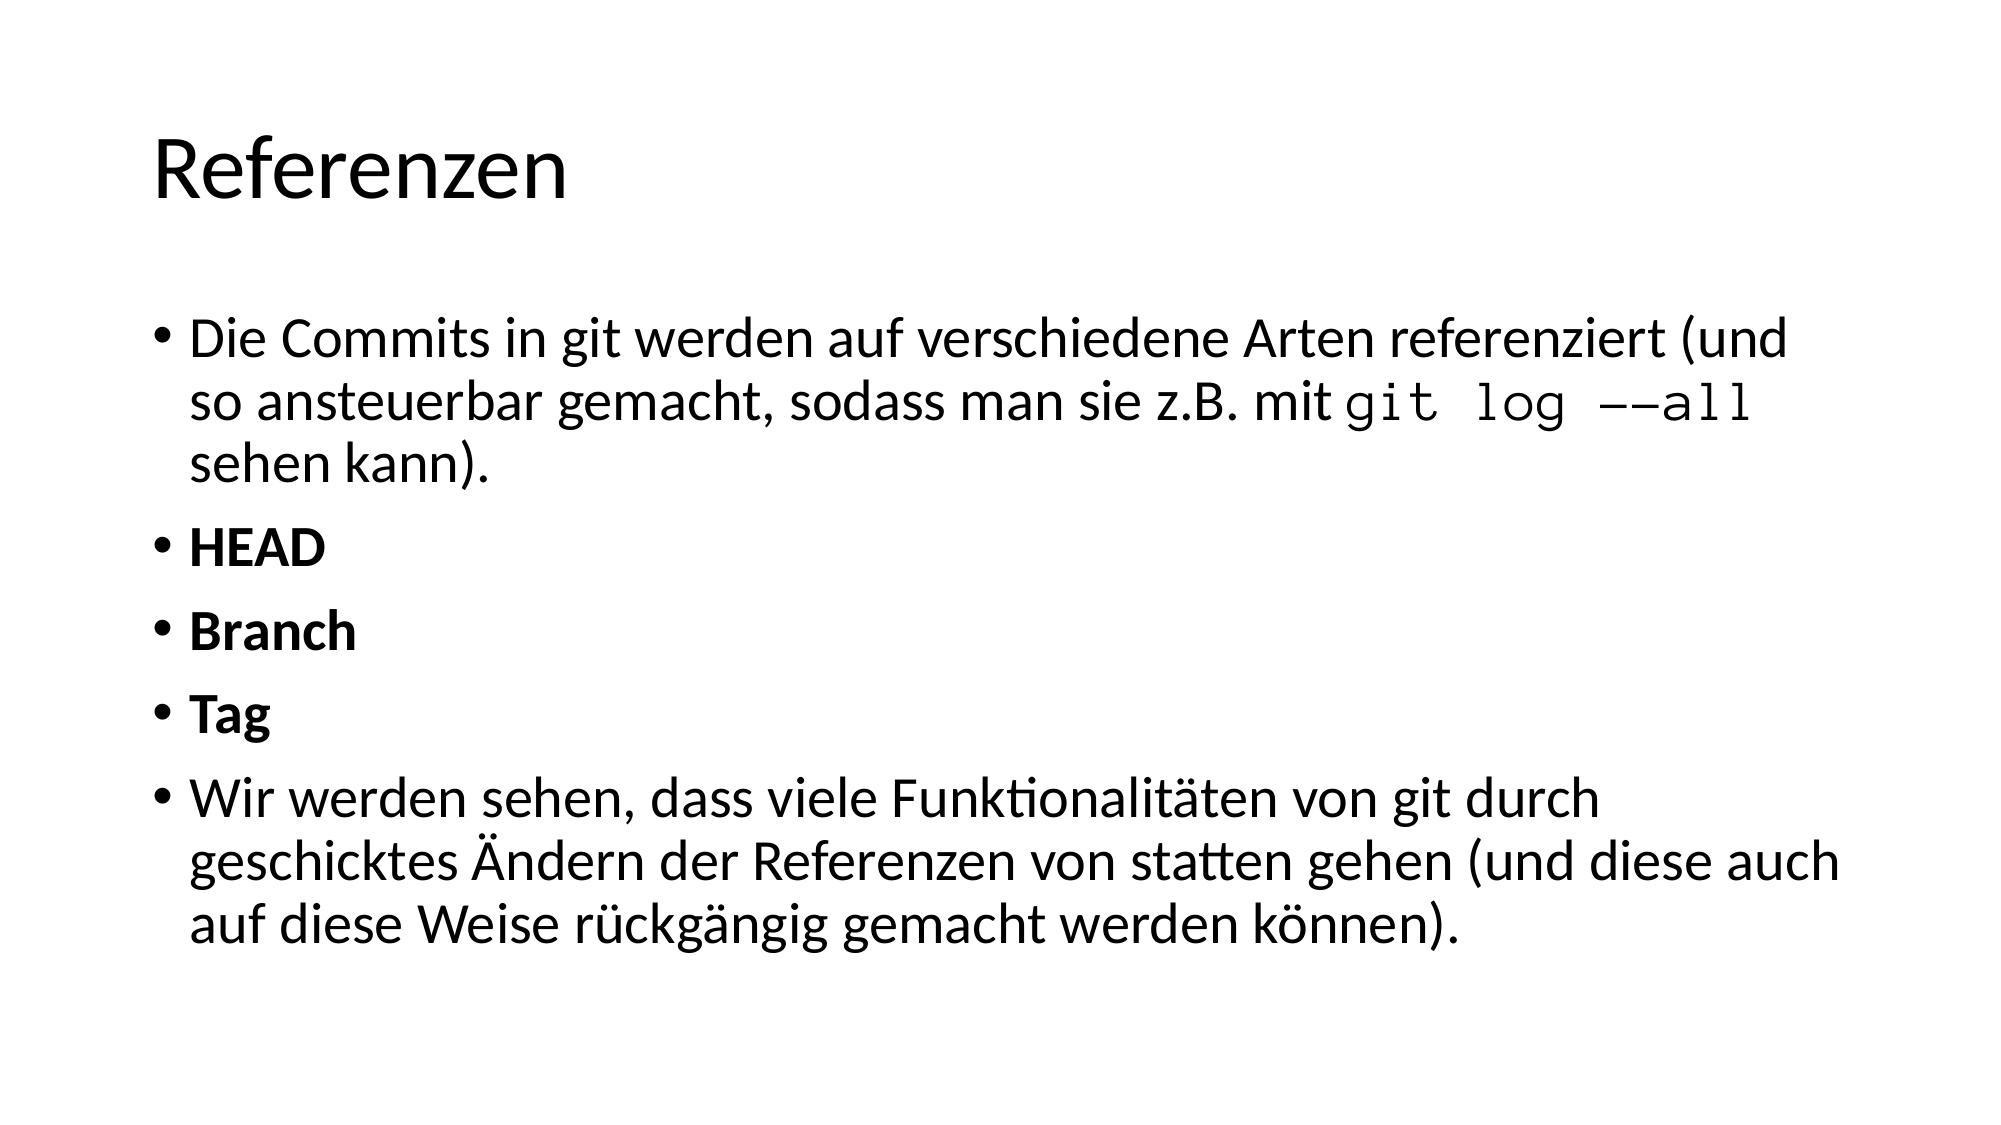

# Referenzen
Die Commits in git werden auf verschiedene Arten referenziert (und so ansteuerbar gemacht, sodass man sie z.B. mit git log --all sehen kann).
HEAD
Branch
Tag
Wir werden sehen, dass viele Funktionalitäten von git durch geschicktes Ändern der Referenzen von statten gehen (und diese auch auf diese Weise rückgängig gemacht werden können).